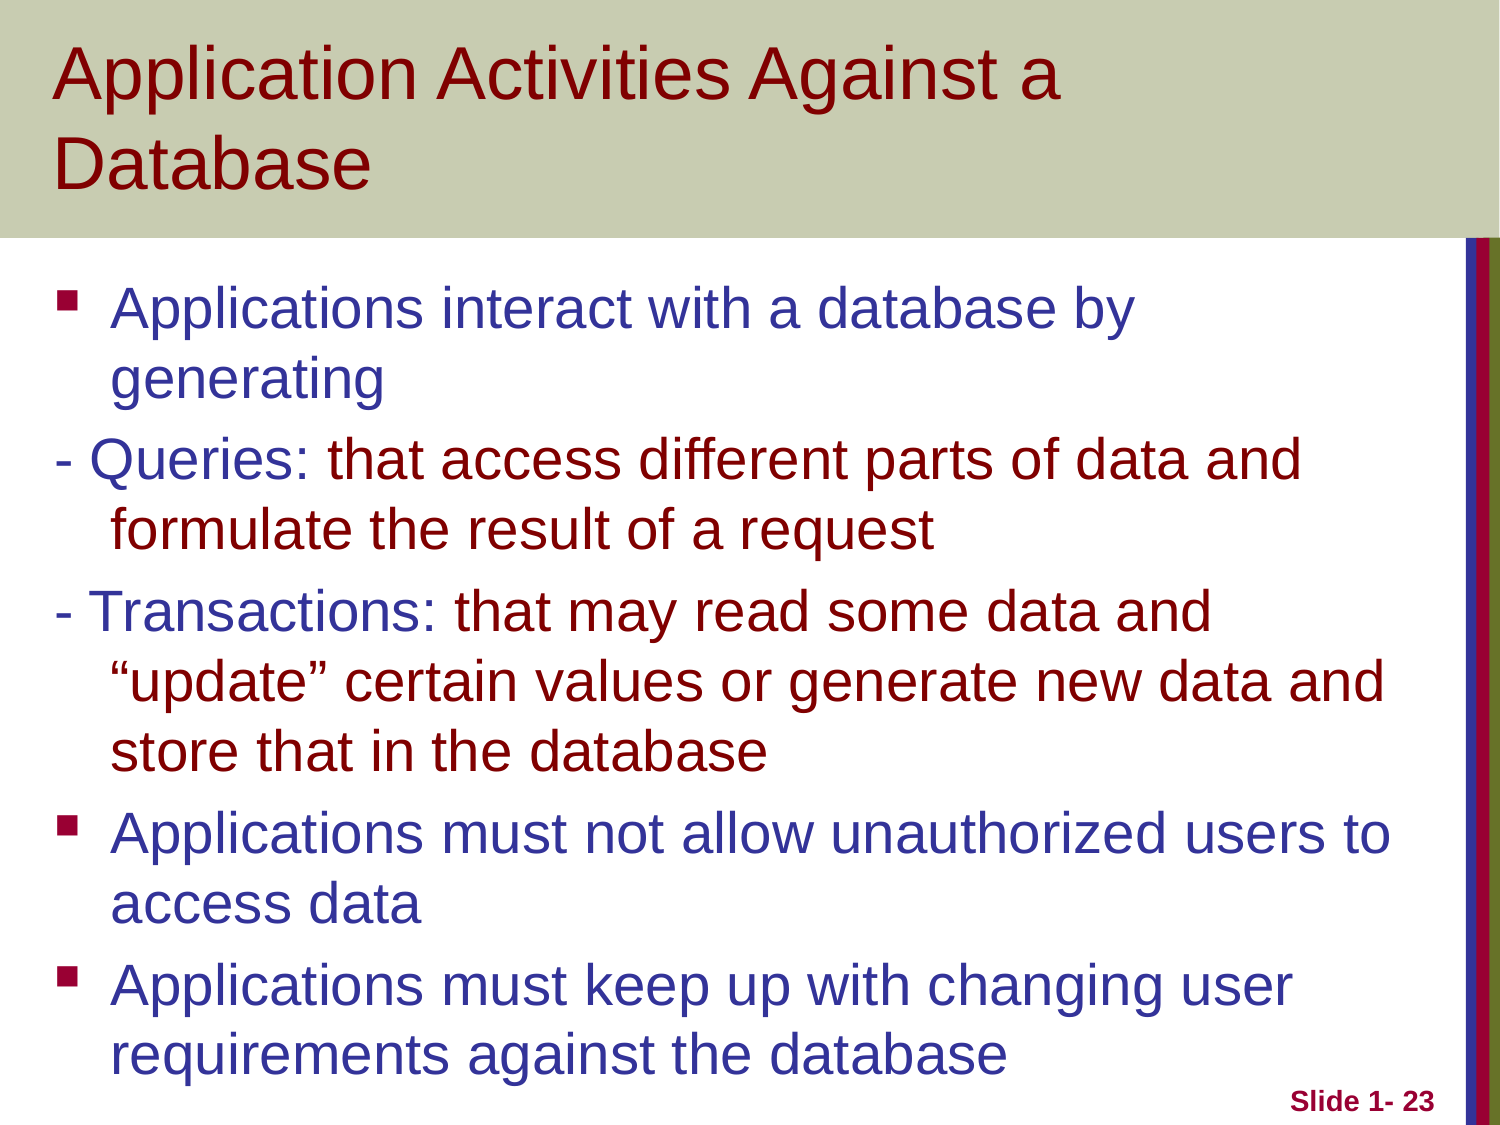

# Application Activities Against a Database
Applications interact with a database by generating
- Queries: that access different parts of data and formulate the result of a request
- Transactions: that may read some data and “update” certain values or generate new data and store that in the database
Applications must not allow unauthorized users to access data
Applications must keep up with changing user requirements against the database

Slide 1- 23